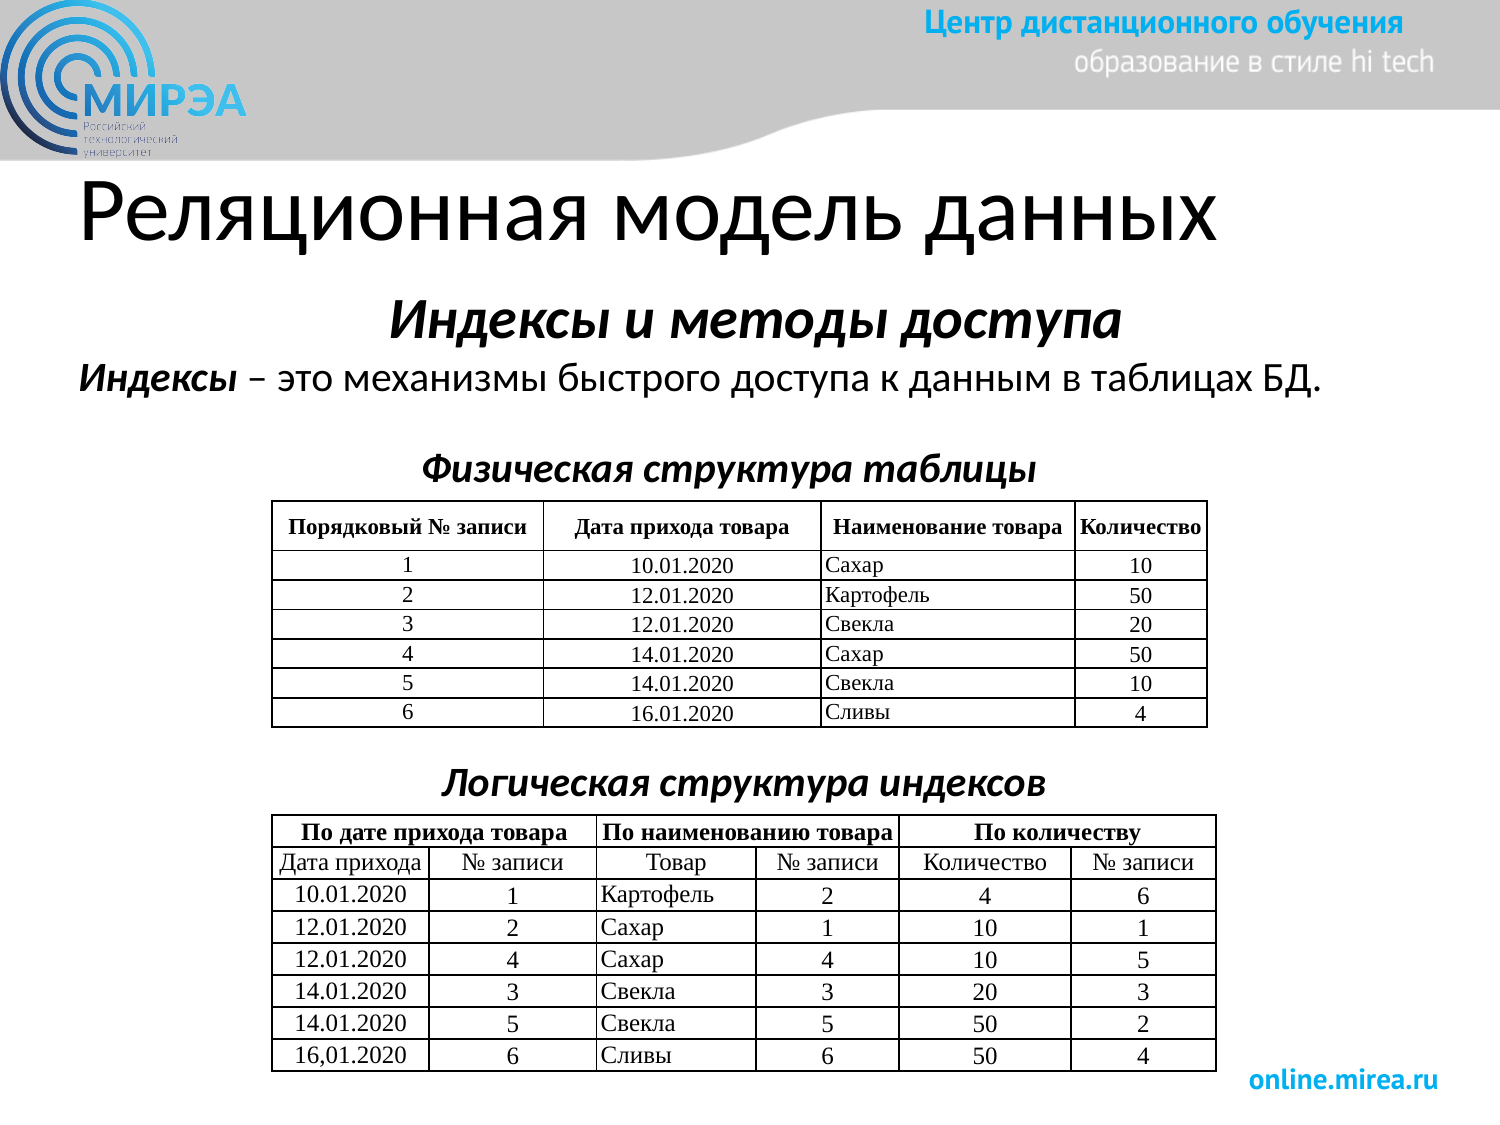

# Реляционная модель данных
Индексы и методы доступа
Индексы – это механизмы быстрого доступа к данным в таблицах БД.
Физическая структура таблицы
| Порядковый № записи | Дата прихода товара | Наименование товара | Количество |
| --- | --- | --- | --- |
| 1 | 10.01.2020 | Сахар | 10 |
| 2 | 12.01.2020 | Картофель | 50 |
| 3 | 12.01.2020 | Свекла | 20 |
| 4 | 14.01.2020 | Сахар | 50 |
| 5 | 14.01.2020 | Свекла | 10 |
| 6 | 16.01.2020 | Сливы | 4 |
Логическая структура индексов
| По дате прихода товарa |  | По наименованию товара |  | По количеству |  |
| --- | --- | --- | --- | --- | --- |
| Дата прихода | № записи | Товар | № записи | Количество | № записи |
| 10.01.2020 | 1 | Картофель | 2 | 4 | 6 |
| 12.01.2020 | 2 | Сахар | 1 | 10 | 1 |
| 12.01.2020 | 4 | Сахар | 4 | 10 | 5 |
| 14.01.2020 | 3 | Свекла | 3 | 20 | 3 |
| 14.01.2020 | 5 | Свекла | 5 | 50 | 2 |
| 16,01.2020 | 6 | Сливы | 6 | 50 | 4 |